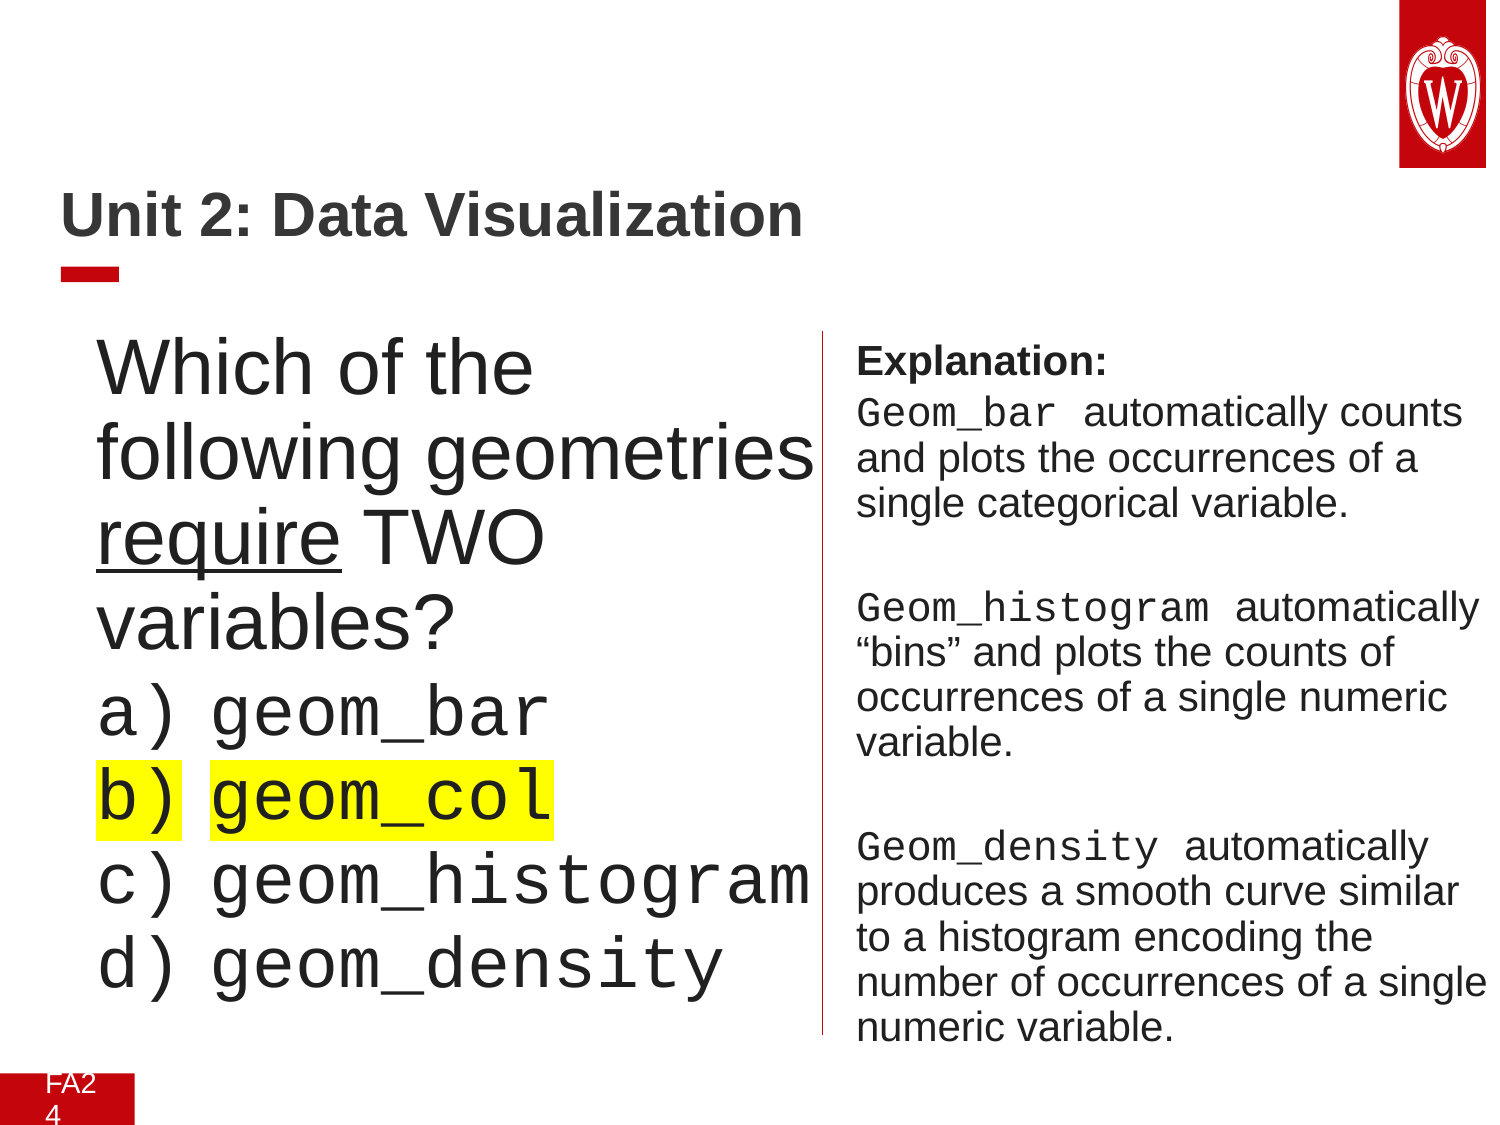

# Unit 2: Data Visualization
Which of the following geometries require TWO variables?
geom_bar
geom_col
geom_histogram
geom_density
Explanation:
Geom_bar automatically counts and plots the occurrences of a single categorical variable.

Geom_histogram automatically “bins” and plots the counts of occurrences of a single numeric variable.

Geom_density automatically produces a smooth curve similar to a histogram encoding the number of occurrences of a single numeric variable.
FA24